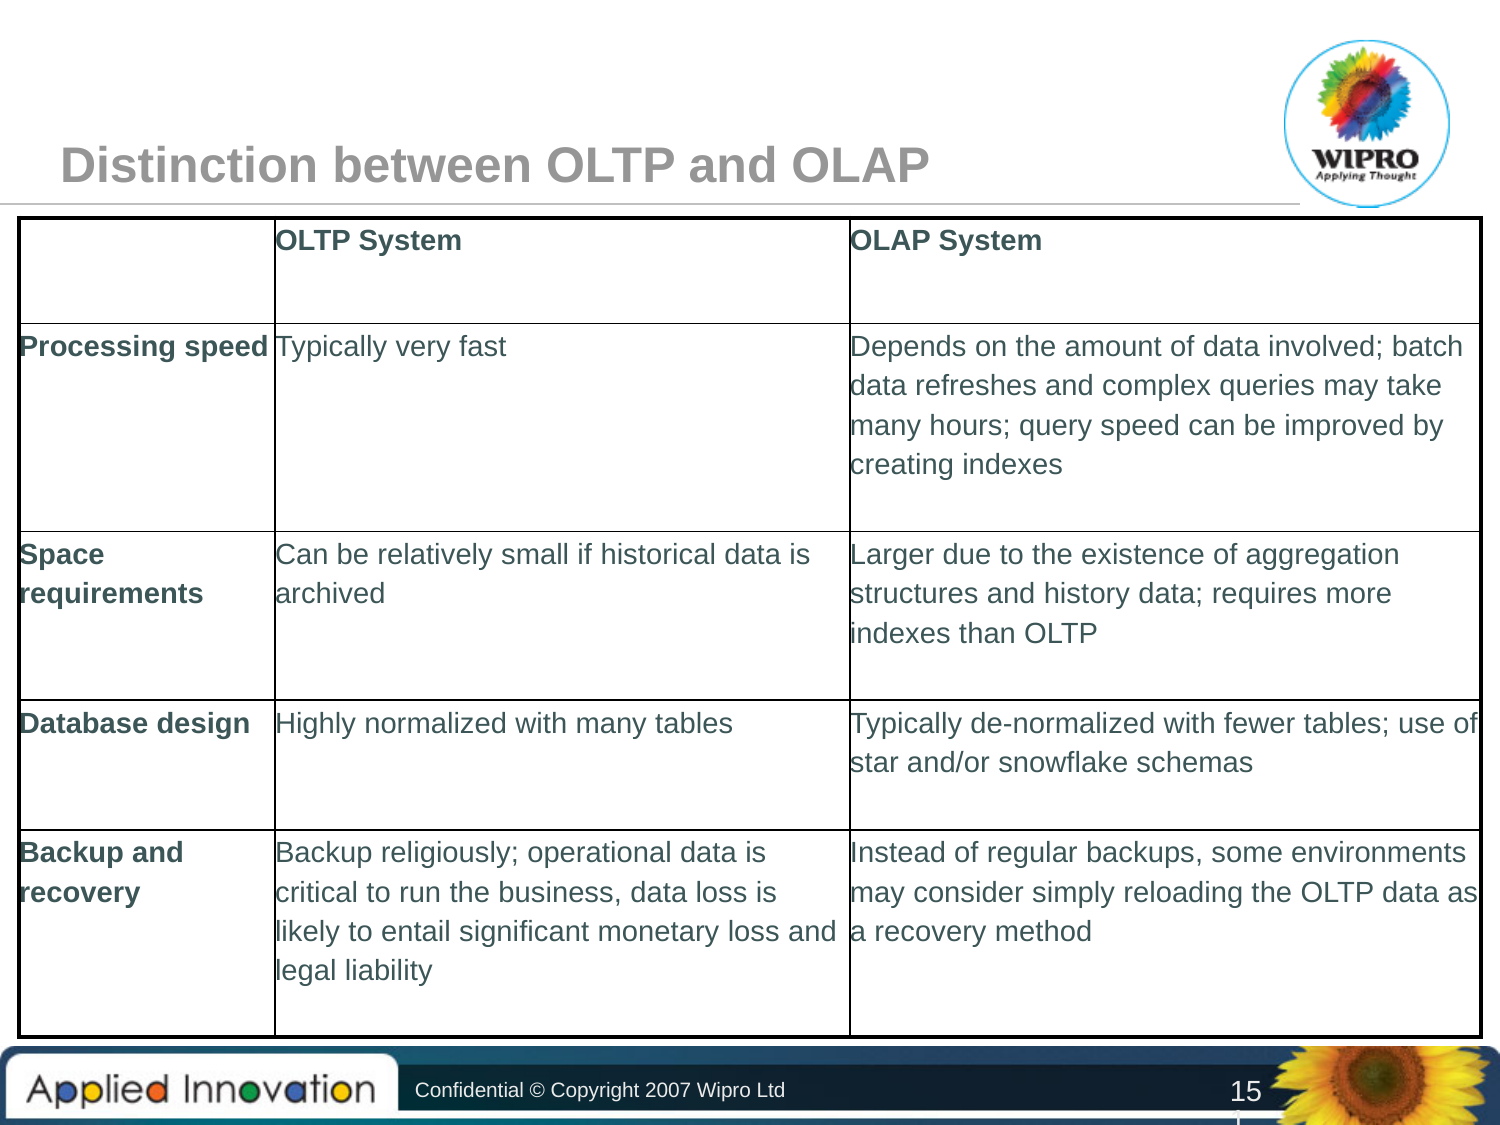

# Distinction between OLTP and OLAP
|  | OLTP System | OLAP System |
| --- | --- | --- |
| Processing speed | Typically very fast | Depends on the amount of data involved; batch data refreshes and complex queries may take many hours; query speed can be improved by creating indexes |
| Space requirements | Can be relatively small if historical data is archived | Larger due to the existence of aggregation structures and history data; requires more indexes than OLTP |
| Database design | Highly normalized with many tables | Typically de-normalized with fewer tables; use of star and/or snowflake schemas |
| Backup and recovery | Backup religiously; operational data is critical to run the business, data loss is likely to entail significant monetary loss and legal liability | Instead of regular backups, some environments may consider simply reloading the OLTP data as a recovery method |
Confidential © Copyright 2007 Wipro Ltd